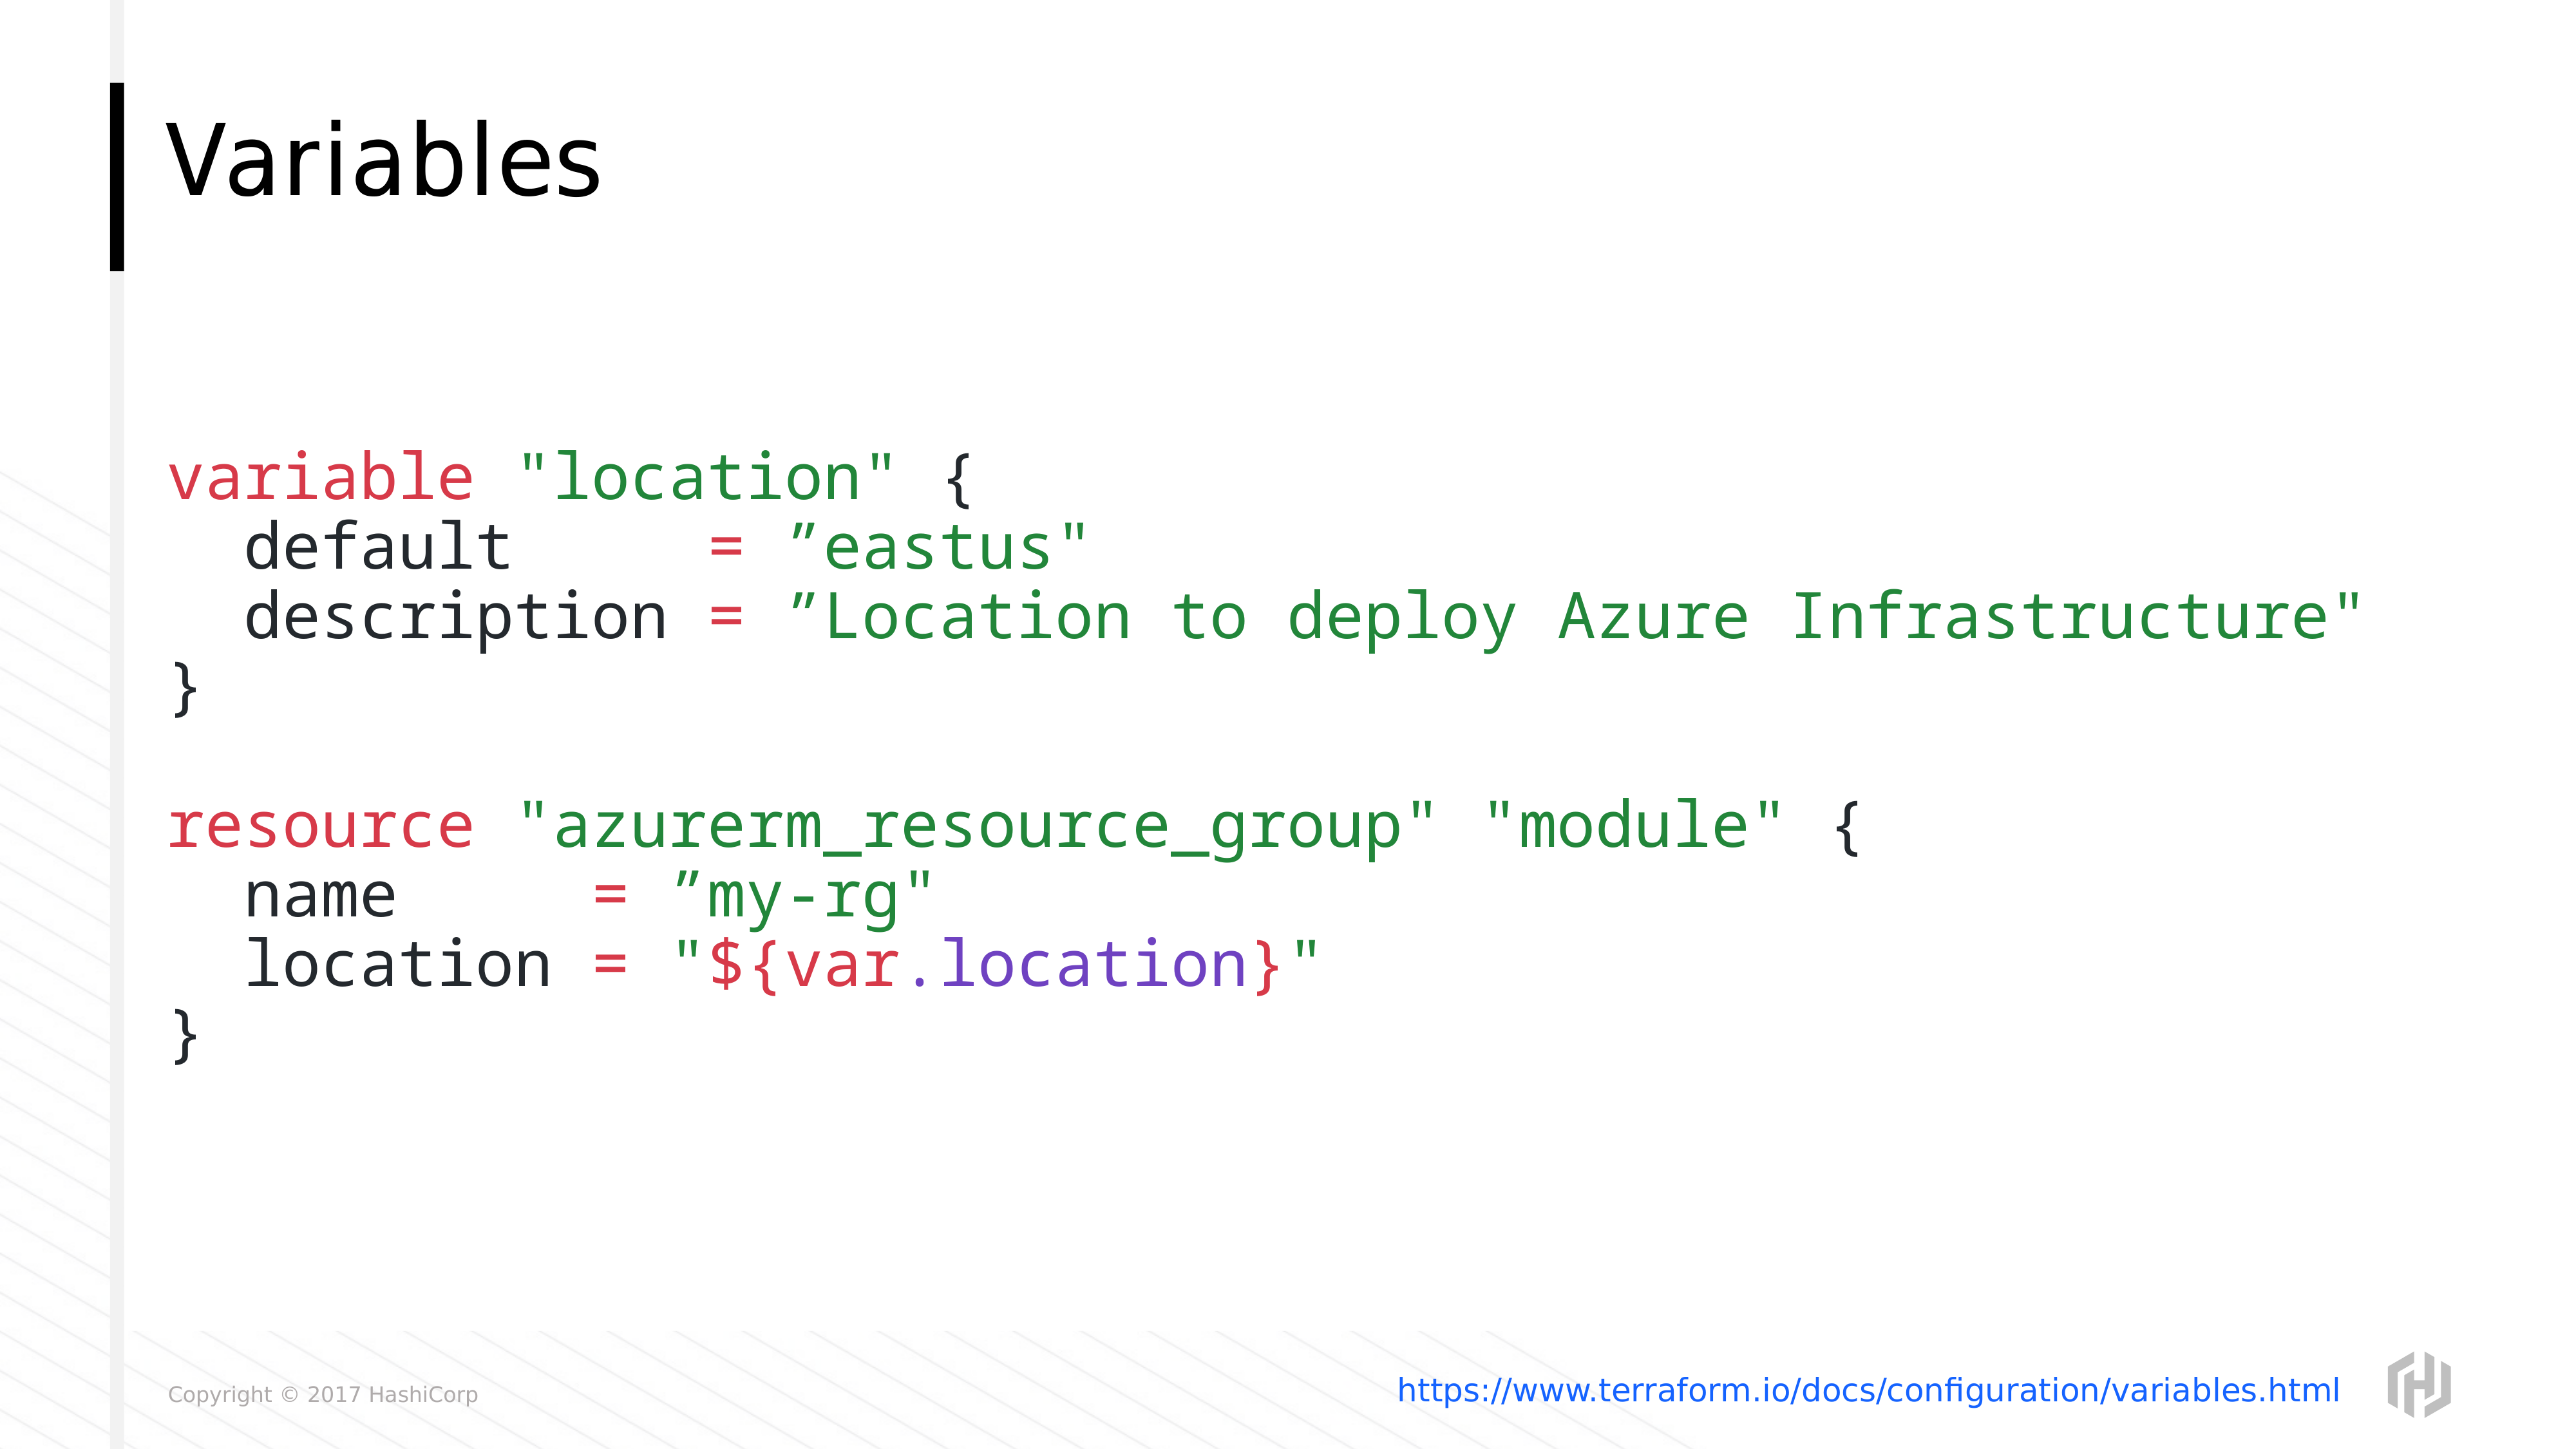

# Variables

variable "location" {
  default     = ”eastus"
  description = ”Location to deploy Azure Infrastructure"
}

resource "azurerm_resource_group" "module" {
  name     = ”my-rg"
  location = "${var.location}"
}

https://www.terraform.io/docs/configuration/variables.html